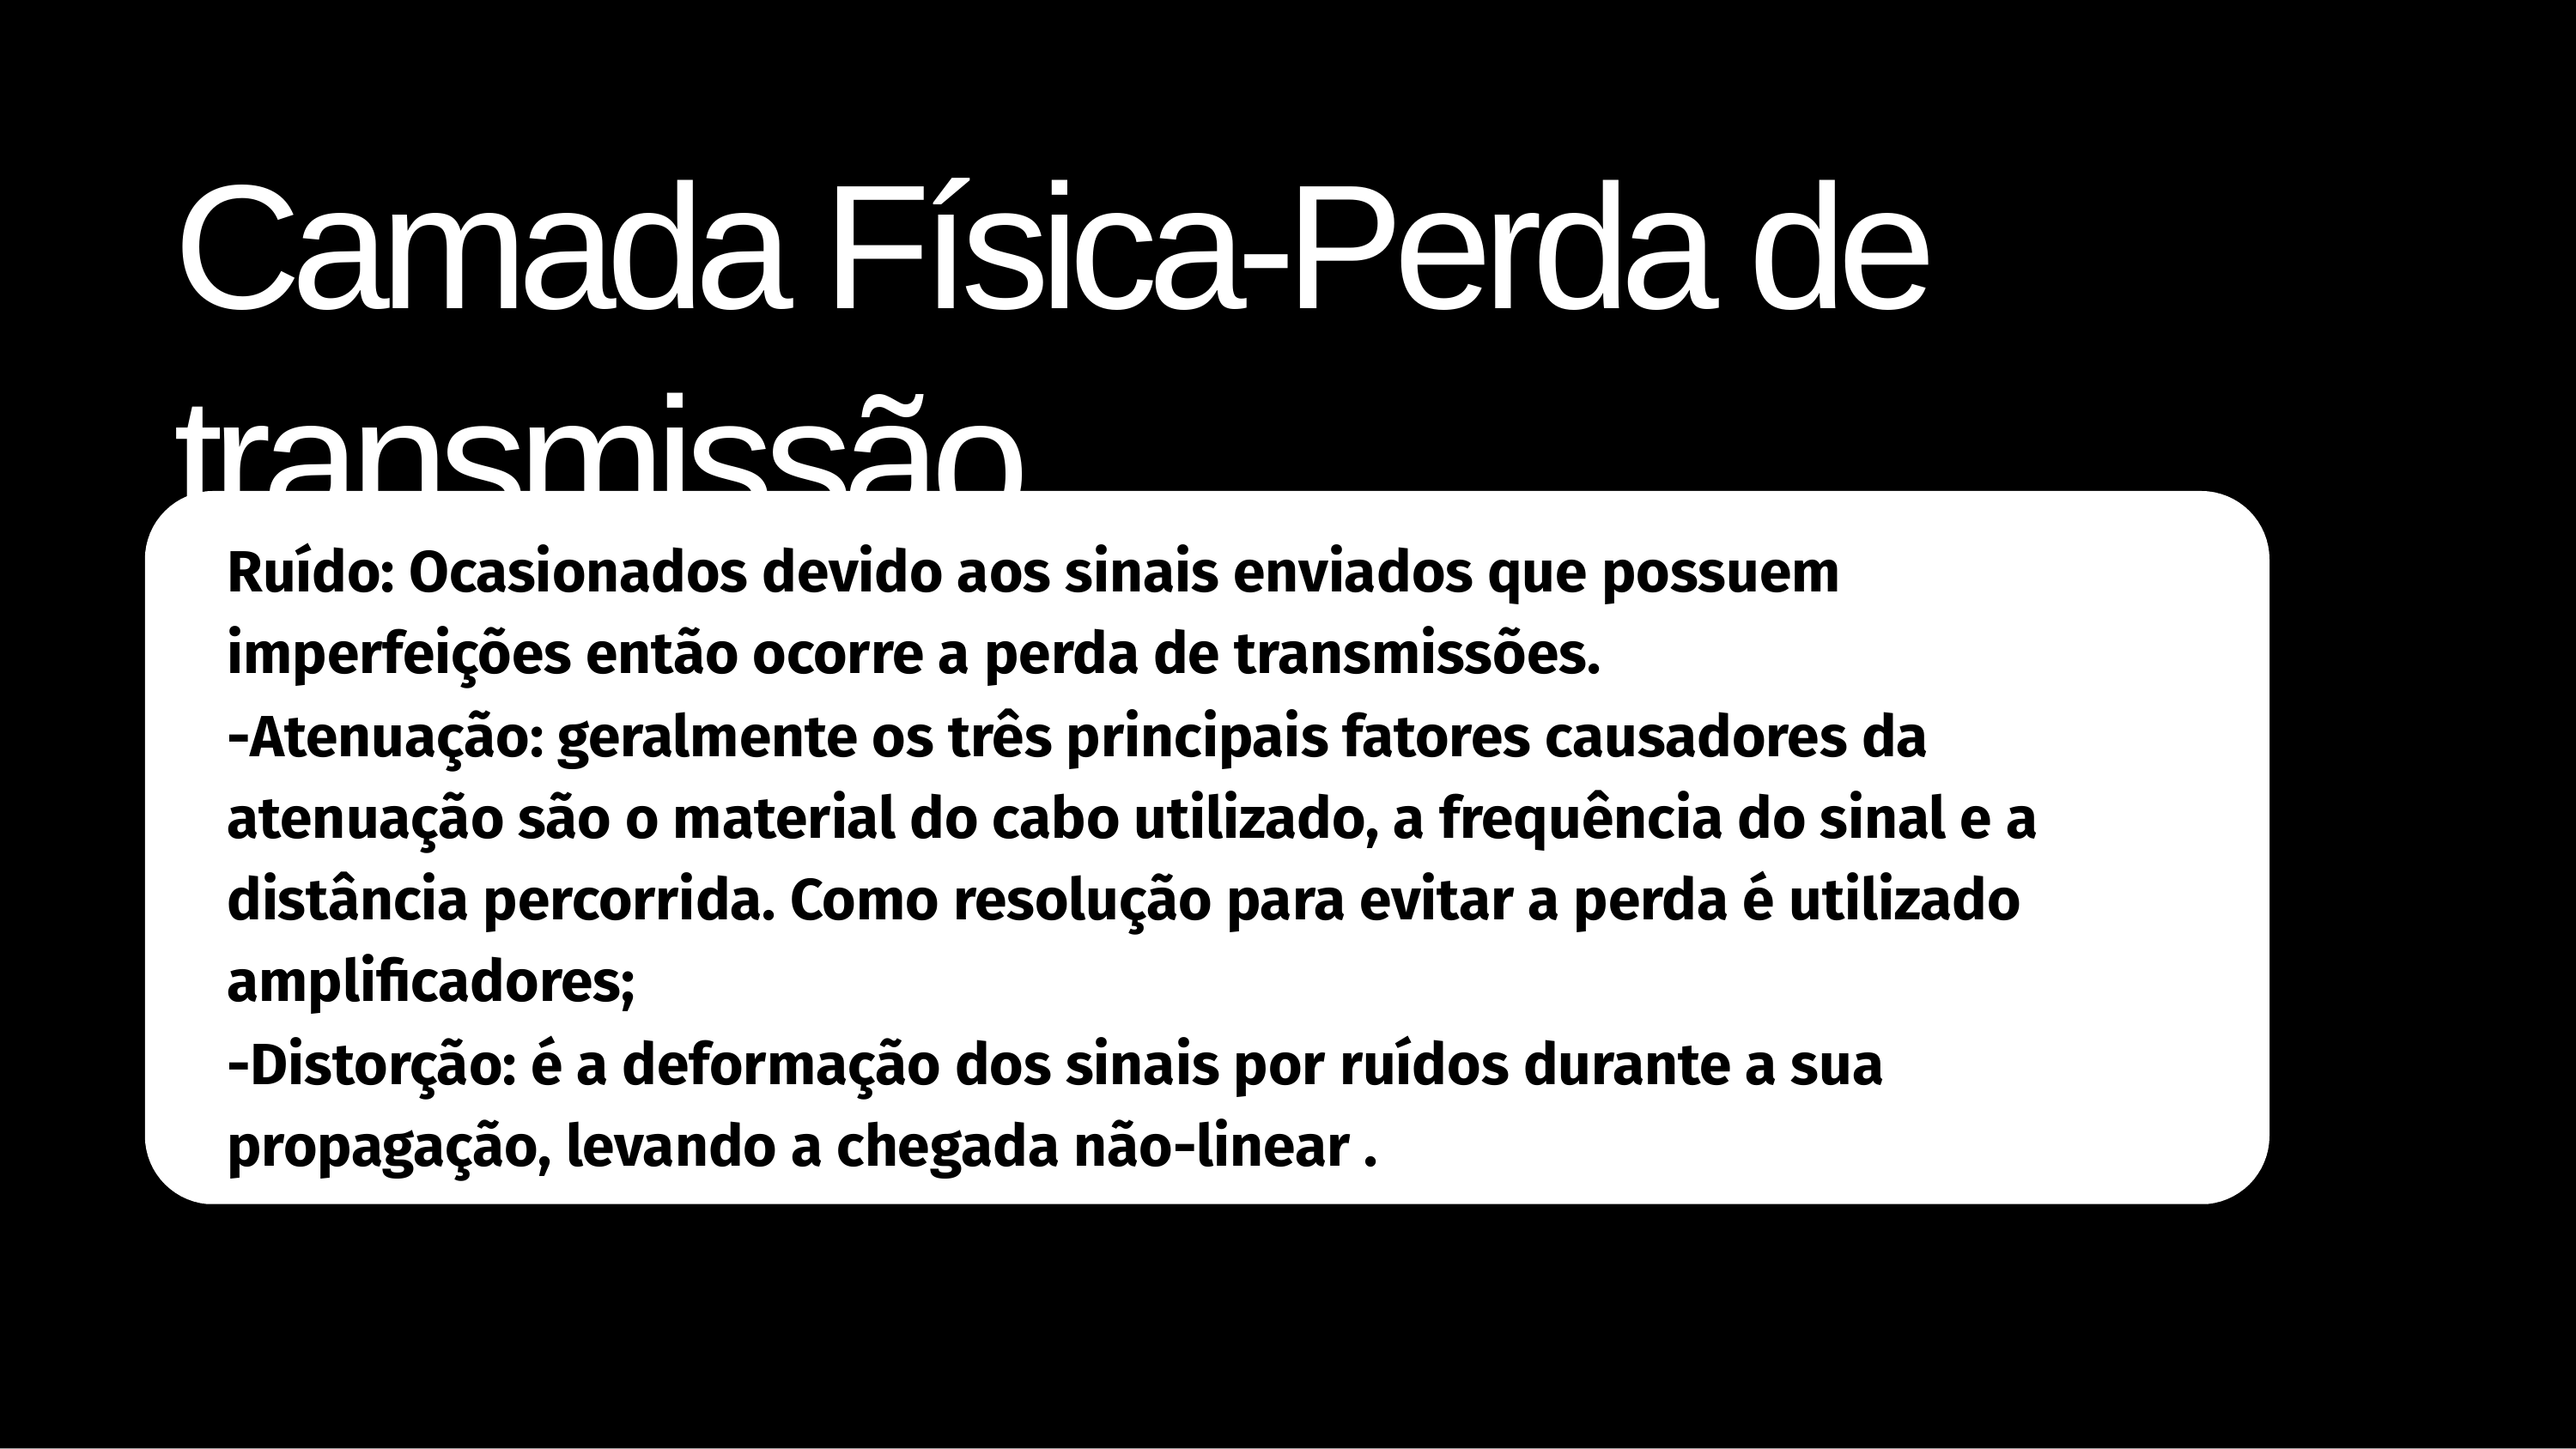

# Camada Física-Perda de transmissão

Ruído: Ocasionados devido aos sinais enviados que possuem imperfeições então ocorre a perda de transmissões.
-Atenuação: geralmente os três principais fatores causadores da atenuação são o material do cabo utilizado, a frequência do sinal e a distância percorrida. Como resolução para evitar a perda é utilizado amplificadores;
-Distorção: é a deformação dos sinais por ruídos durante a sua propagação, levando a chegada não-linear .